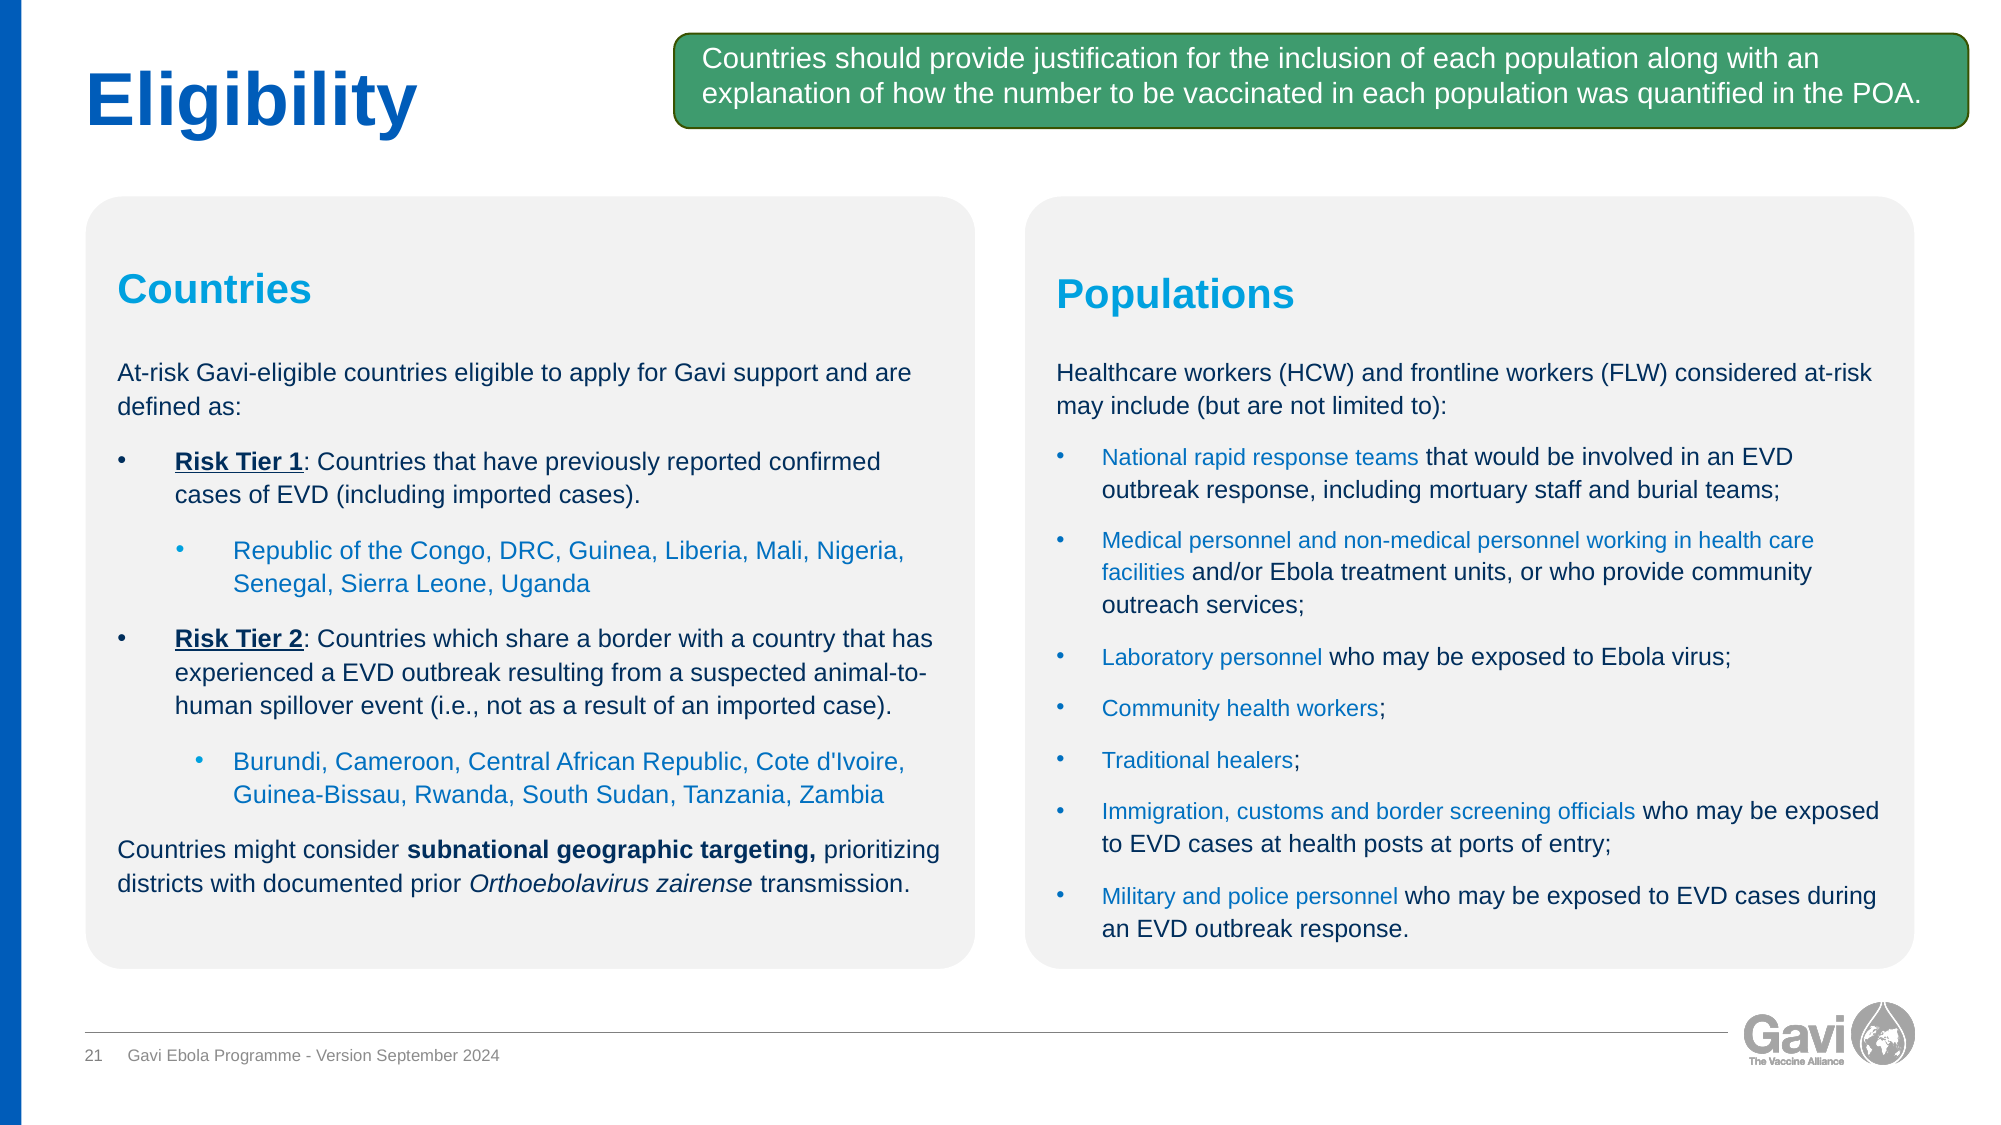

Countries should provide justification for the inclusion of each population along with an explanation of how the number to be vaccinated in each population was quantified in the POA.

# Eligibility

Countries
Populations
At-risk Gavi-eligible countries eligible to apply for Gavi support and are defined as:​
Risk Tier 1: Countries that have previously reported confirmed cases of EVD (including imported cases).​
Republic of the Congo, DRC, Guinea, Liberia, Mali, Nigeria, Senegal, Sierra Leone, Uganda​
Risk Tier 2: Countries which share a border with a country that has experienced a EVD outbreak resulting from a suspected animal-to-human spillover event (i.e., not as a result of an imported case). ​
Burundi, Cameroon, Central African Republic, Cote d'Ivoire, Guinea-Bissau, Rwanda, South Sudan, Tanzania, Zambia​
Countries might consider subnational geographic targeting, prioritizing districts with documented prior Orthoebolavirus zairense transmission.

Healthcare workers (HCW) and frontline workers (FLW) considered at-risk may include (but are not limited to):
National rapid response teams that would be involved in an EVD outbreak response, including mortuary staff and burial teams;
Medical personnel and non-medical personnel working in health care facilities and/or Ebola treatment units, or who provide community outreach services;
Laboratory personnel who may be exposed to Ebola virus;
Community health workers;
Traditional healers;
Immigration, customs and border screening officials who may be exposed to EVD cases at health posts at ports of entry;
Military and police personnel who may be exposed to EVD cases during an EVD outbreak response.
21
Gavi Ebola Programme - Version September 2024